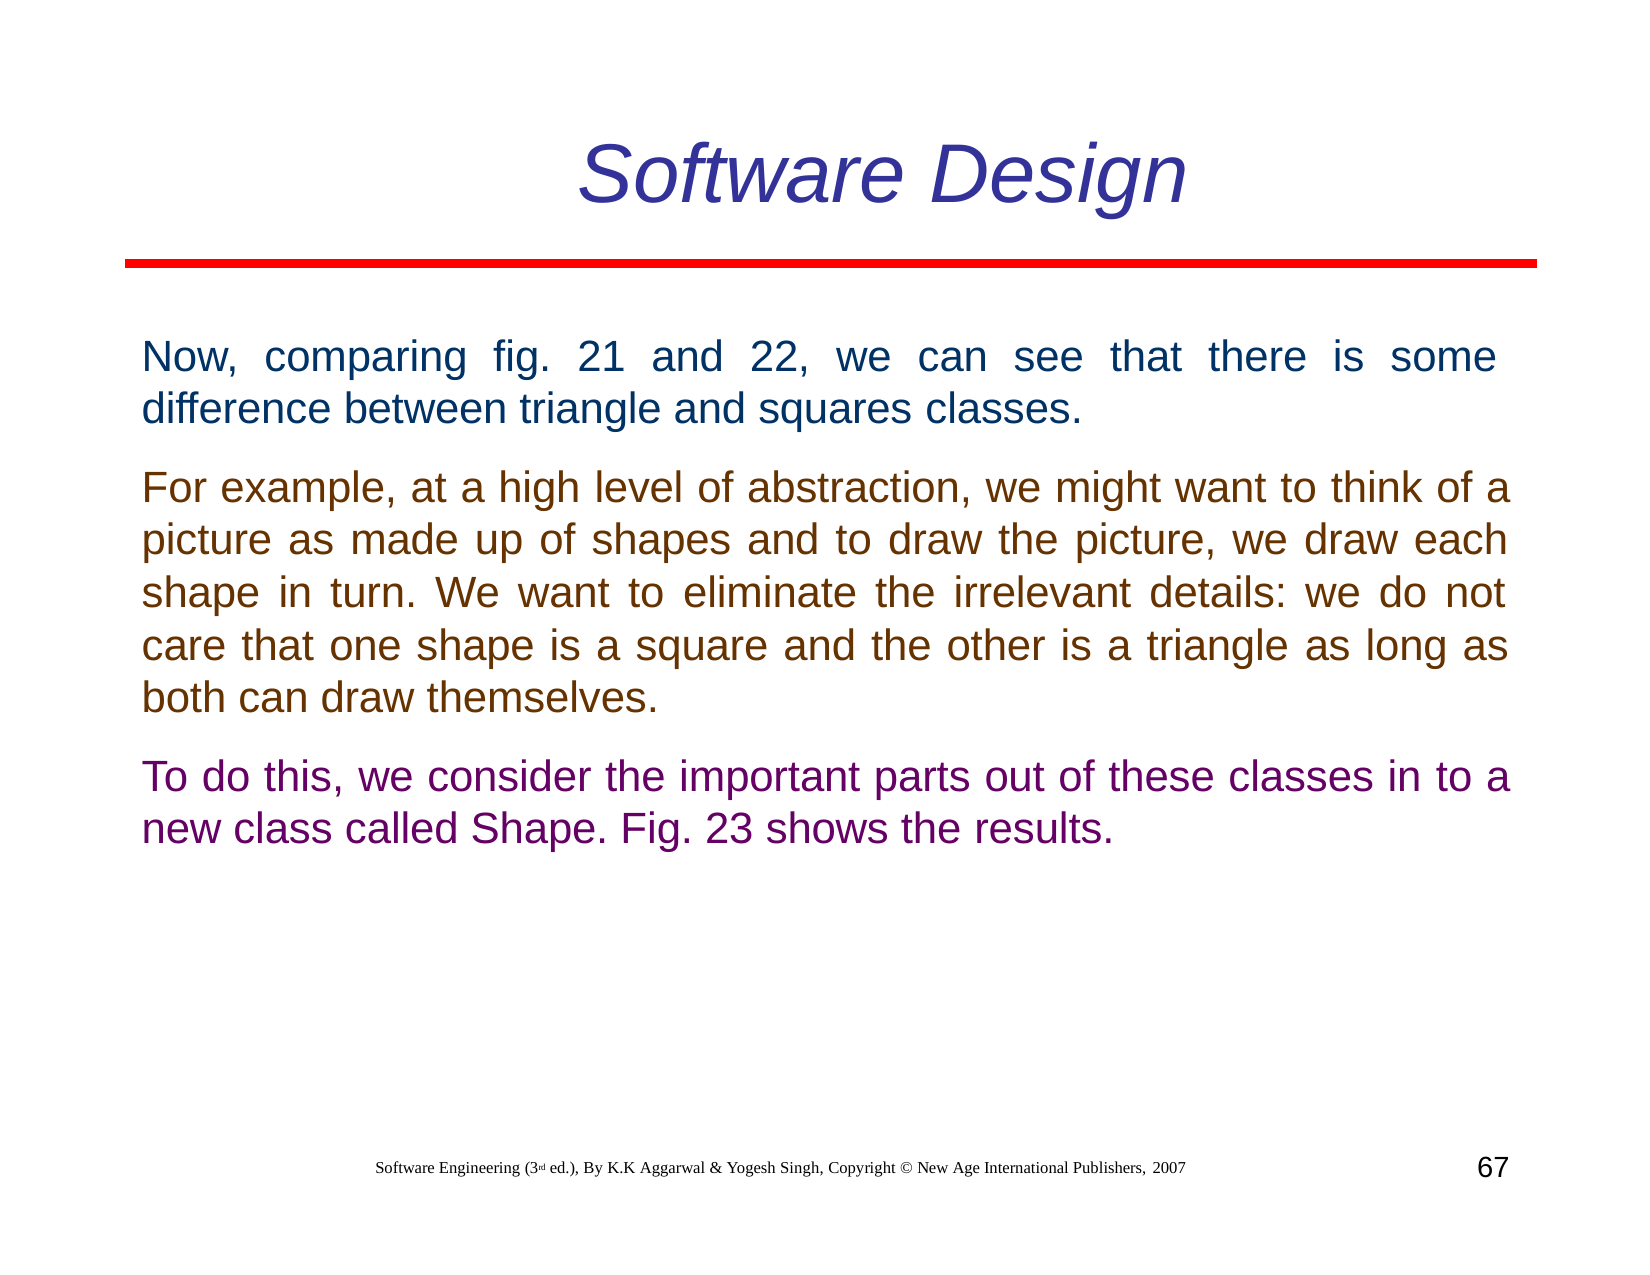

# Software Design

Now, comparing fig. 21 and 22, we can see that there is some  difference between triangle and squares classes.
For example, at a high level of abstraction, we might want to think of a  picture as made up of shapes and to draw the picture, we draw each  shape in turn. We want to eliminate the irrelevant details: we do not  care that one shape is a square and the other is a triangle as long as  both can draw themselves.
To do this, we consider the important parts out of these classes in to a  new class called Shape. Fig. 23 shows the results.
67
Software Engineering (3rd  ed.), By K.K Aggarwal & Yogesh Singh, Copyright © New Age International Publishers, 2007